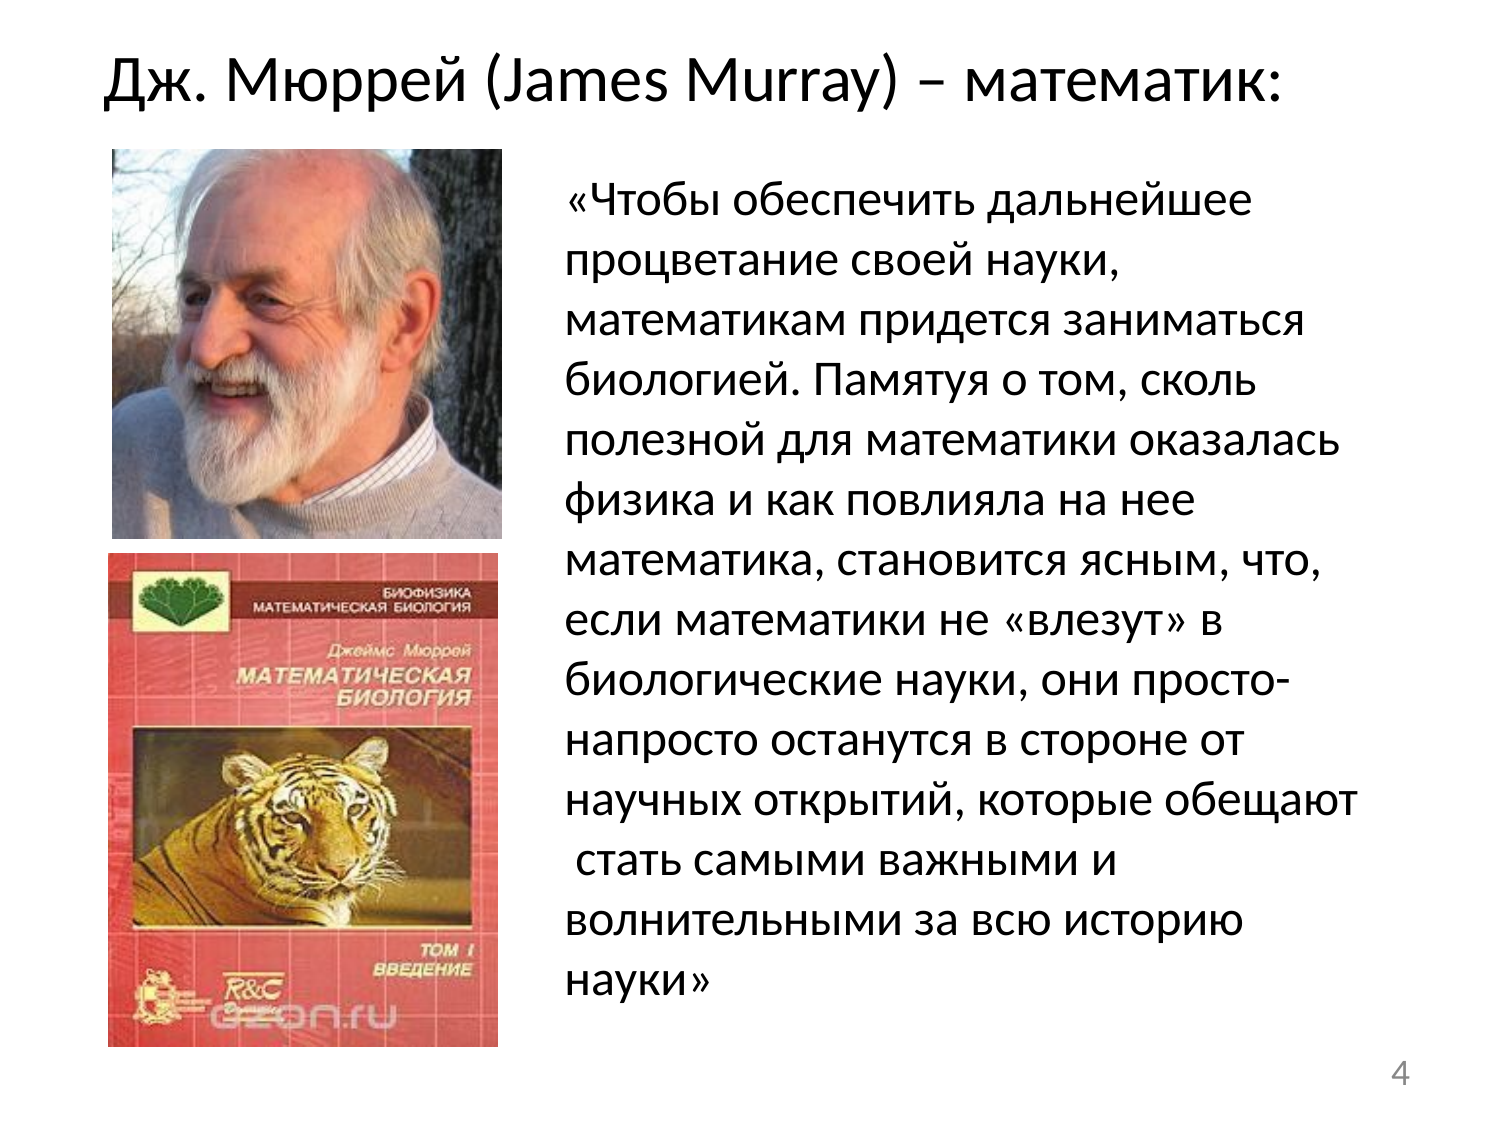

# Дж. Мюррей (James Murray) – математик:

«Чтобы обеспечить дальнейшее  процветание своей науки,  математикам придется заниматься  биологией. Памятуя о том, сколь  полезной для математики оказалась  физика и как повлияла на нее  математика, становится ясным, что,  если математики не «влезут» в  биологические науки, они просто-  напросто останутся в стороне от  научных открытий, которые обещают  стать самыми важными и  волнительными за всю историю  науки»

4